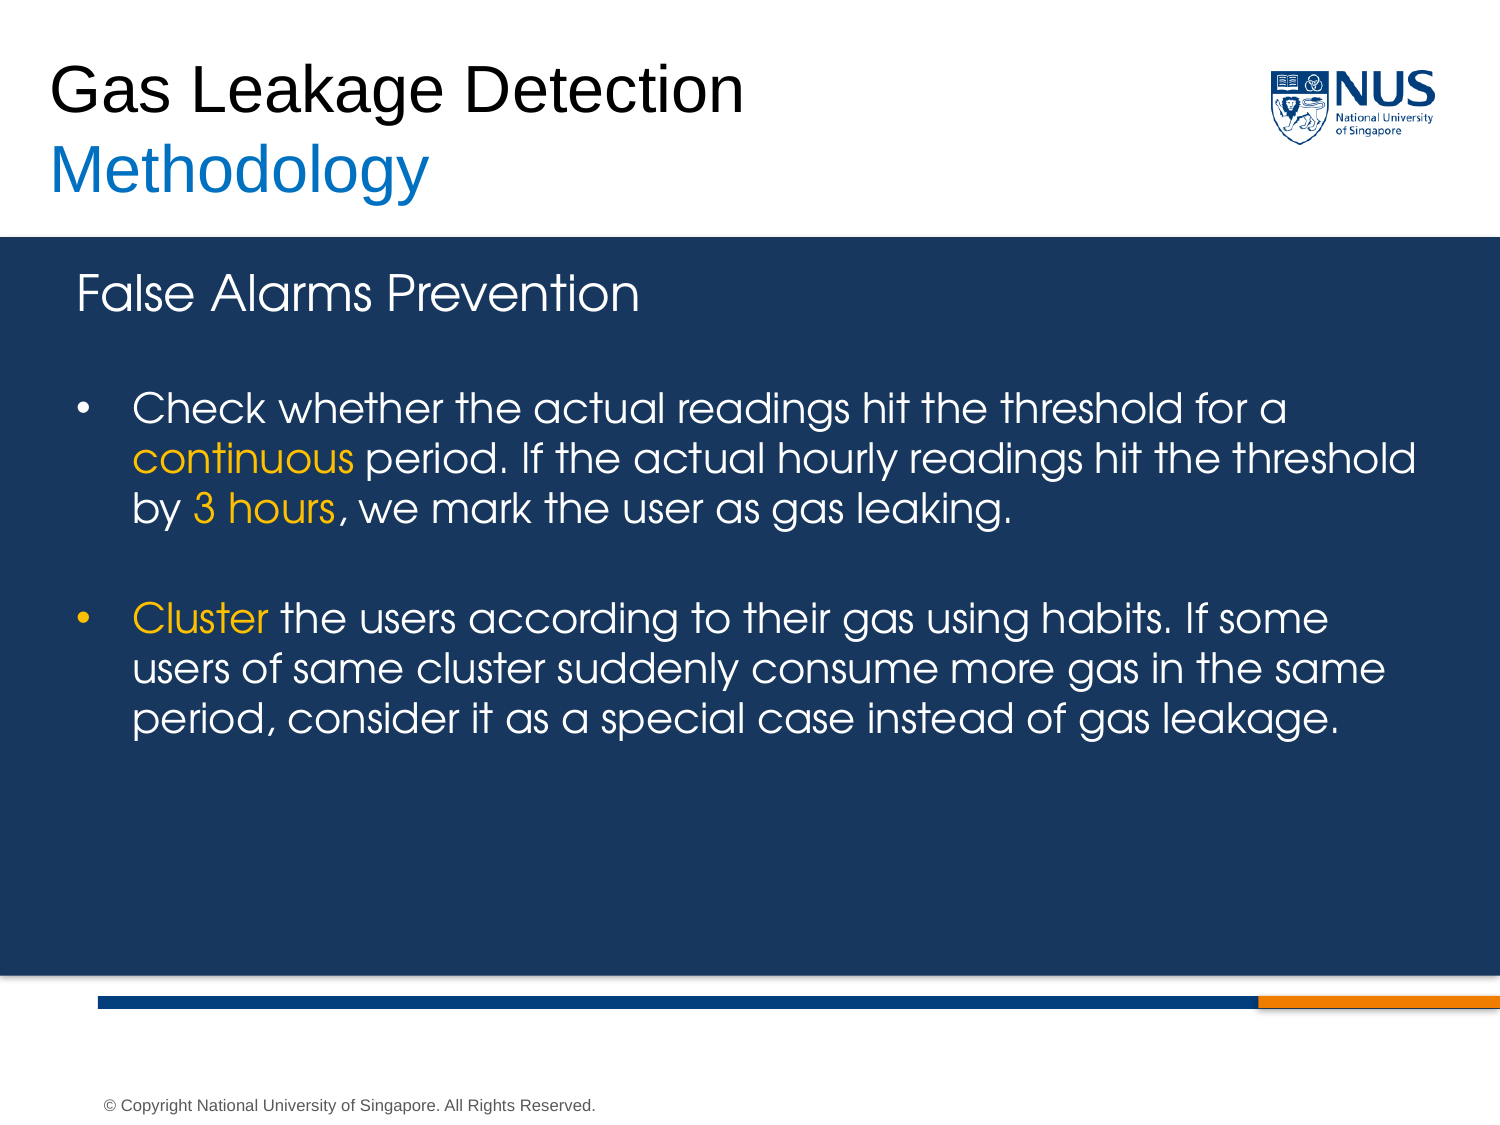

Gas Leakage Detection
Methodology

False Alarms Prevention

Check whether the actual readings hit the threshold for a continuous period. If the actual hourly readings hit the threshold by 3 hours, we mark the user as gas leaking.

Cluster the users according to their gas using habits. If some users of same cluster suddenly consume more gas in the same period, consider it as a special case instead of gas leakage.